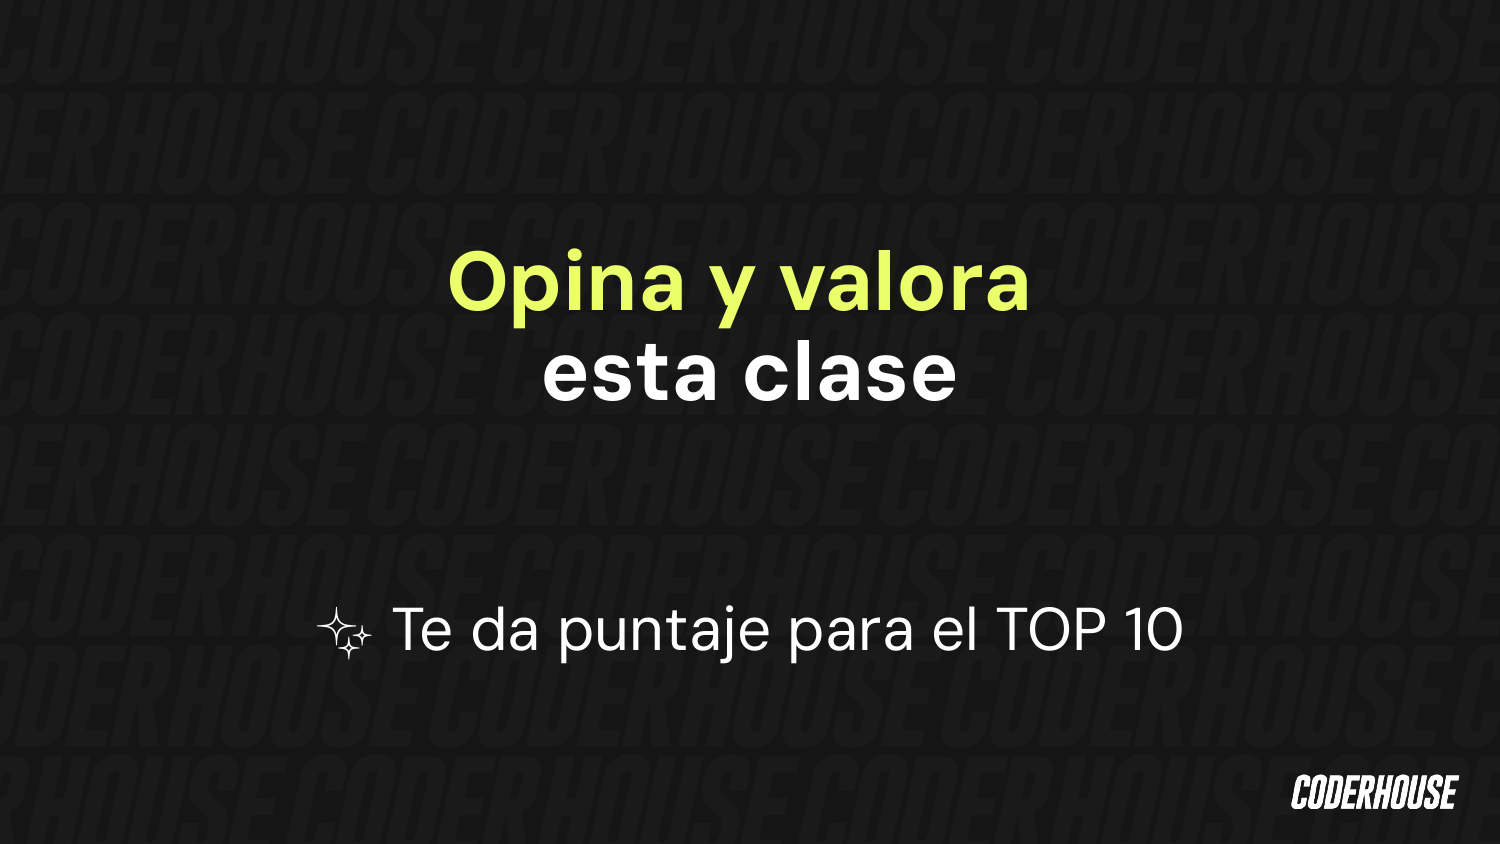

Opina y valora
esta clase

✨ Te da puntaje para el TOP 10